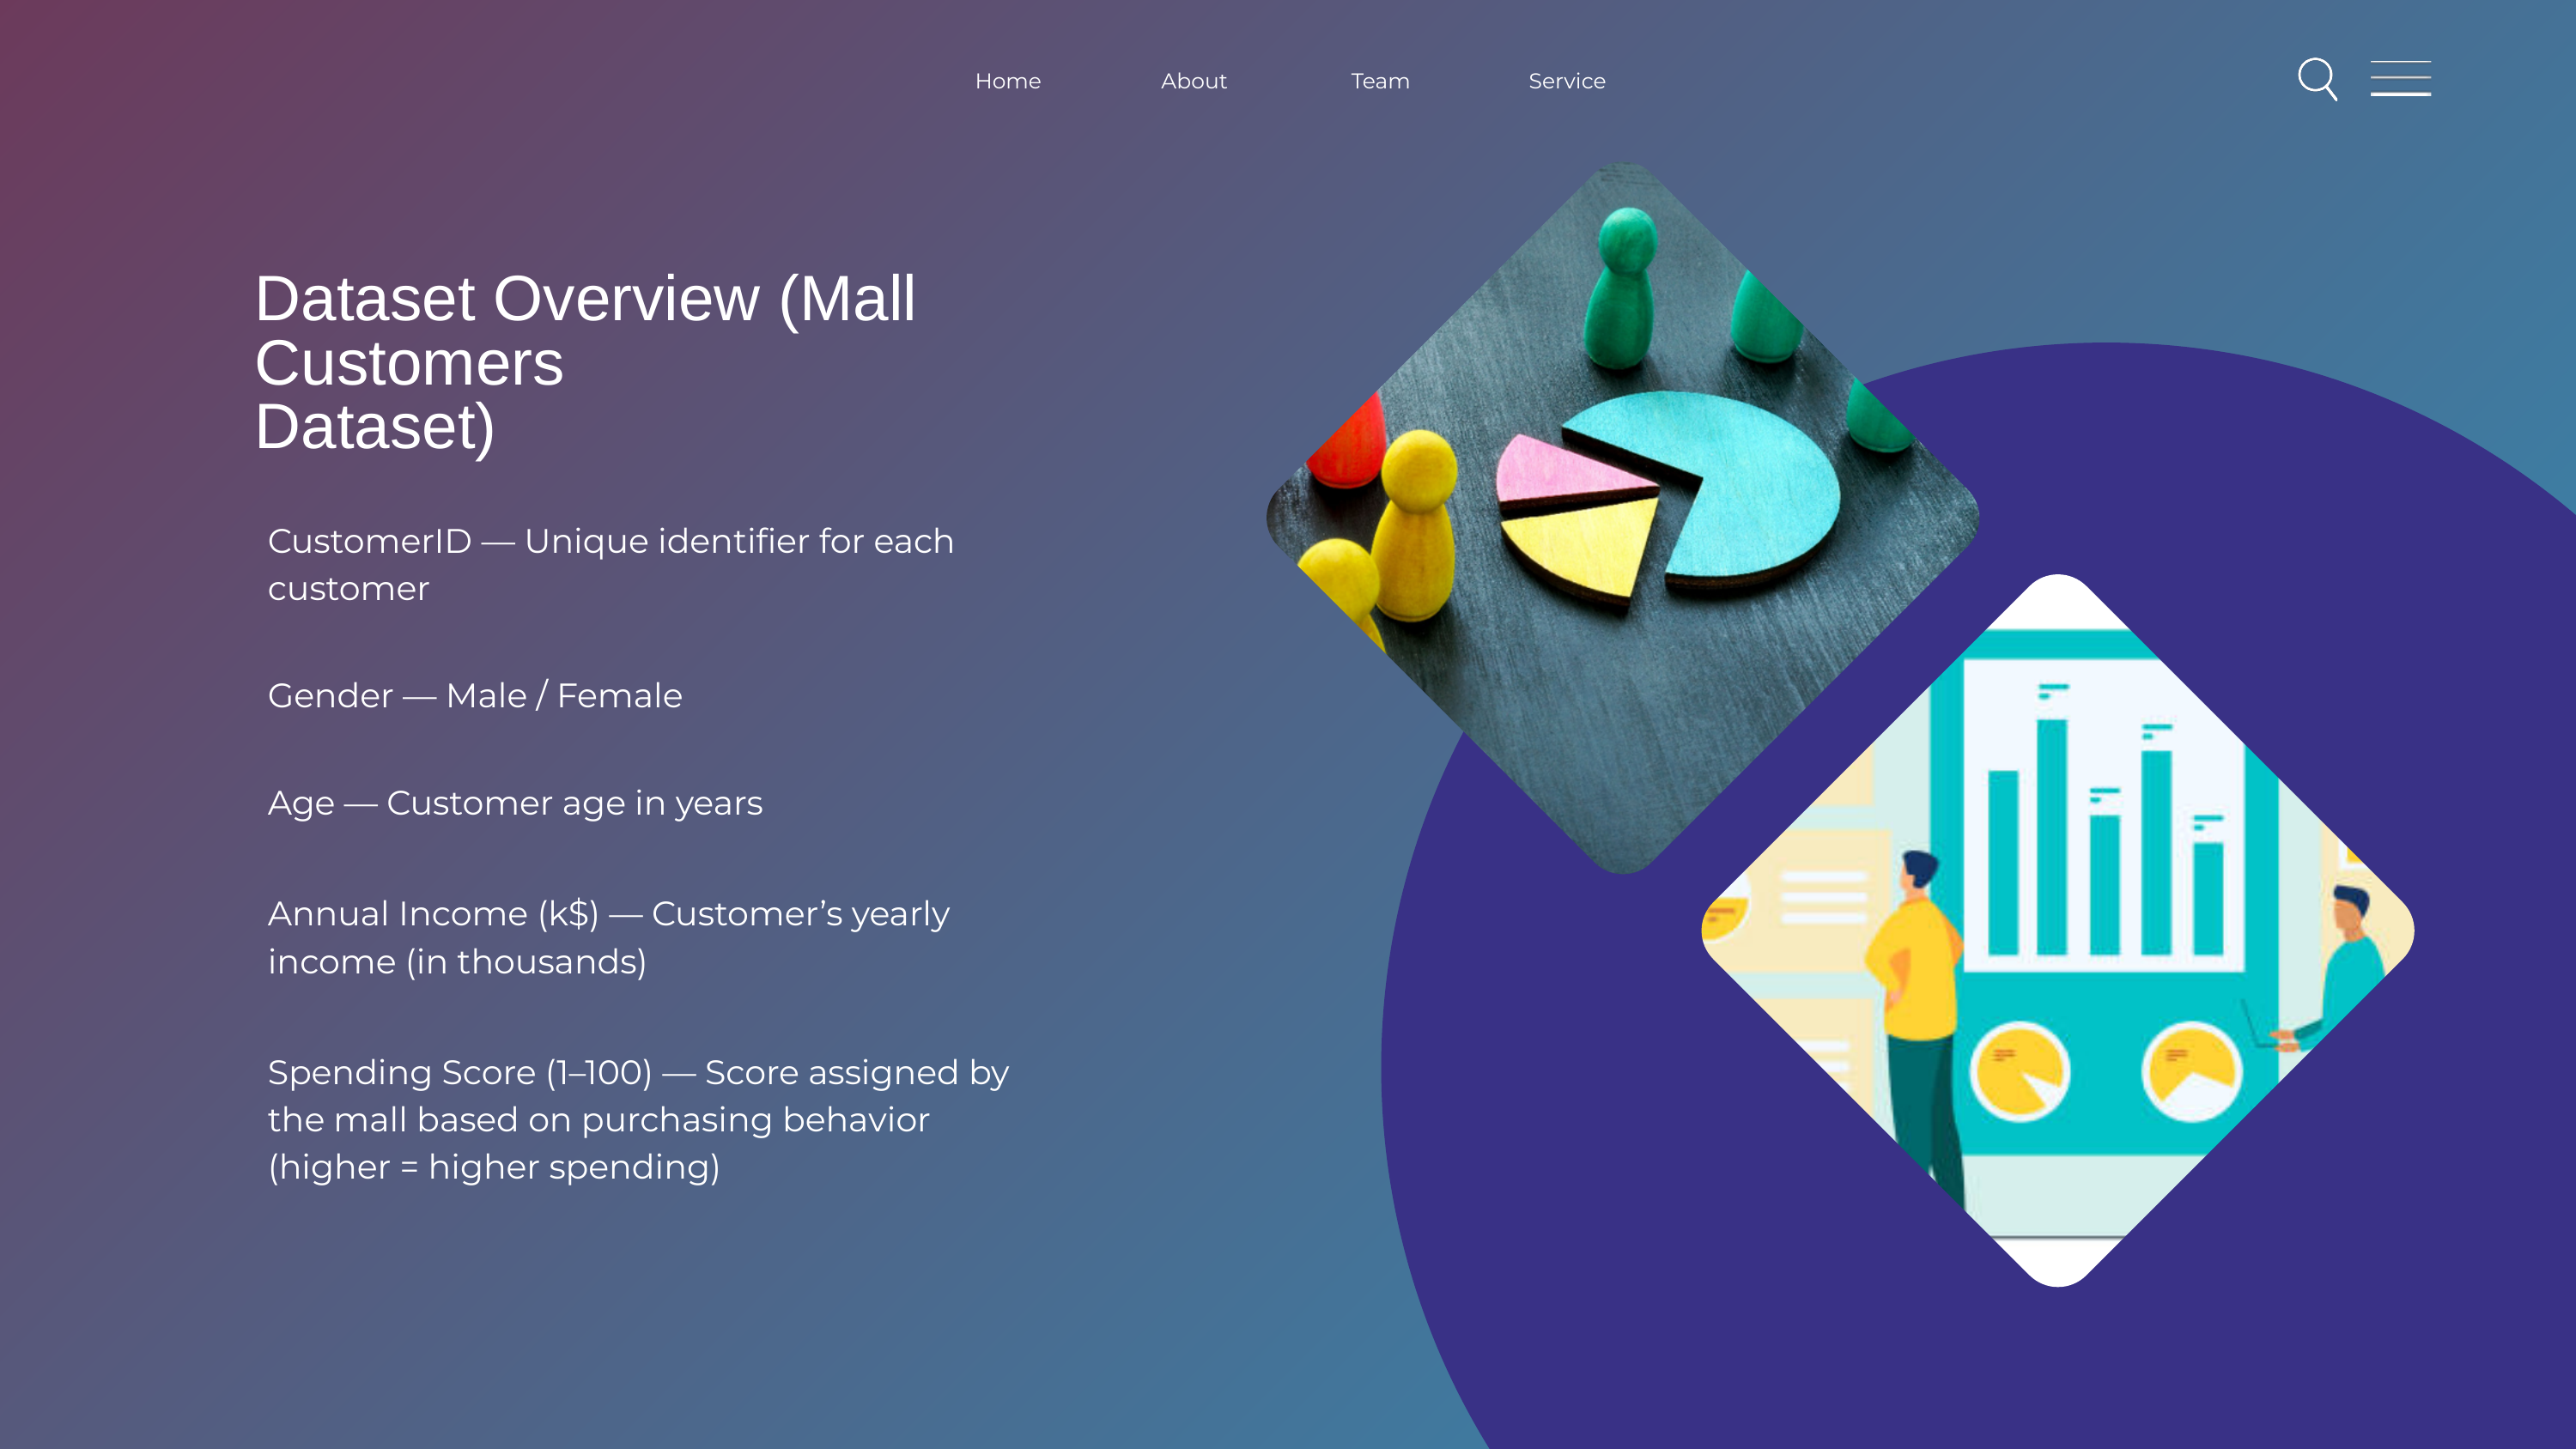

Home
About
Team
Service

Dataset Overview (Mall Customers
Dataset)

CustomerID — Unique identifier for each customer

Gender — Male / Female
Age — Customer age in years
Annual Income (k$) — Customer’s yearly income (in thousands)
Spending Score (1–100) — Score assigned by the mall based on purchasing behavior (higher = higher spending)